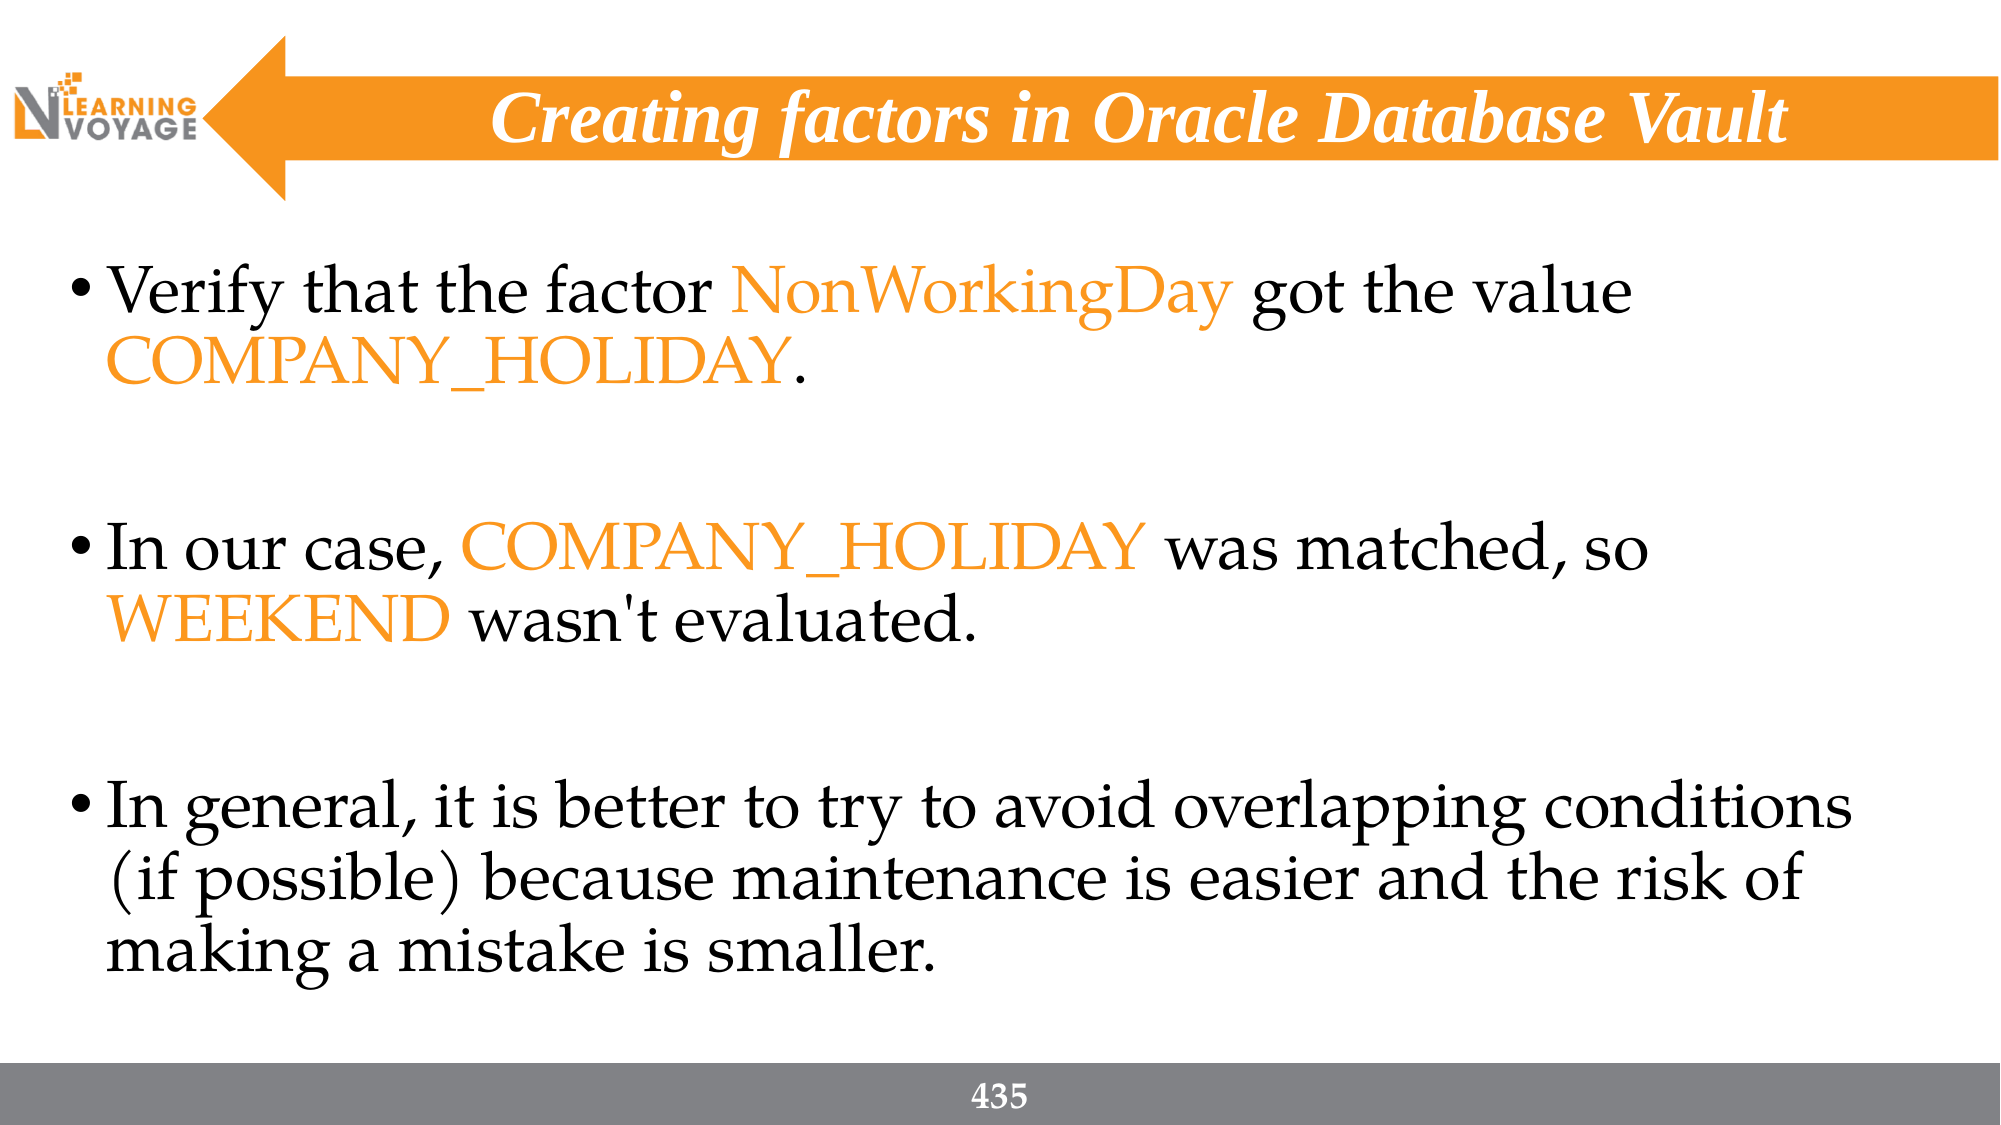

# Creating factors in Oracle Database Vault
Verify that the factor NonWorkingDay got the value COMPANY_HOLIDAY.

In our case, COMPANY_HOLIDAY was matched, so WEEKEND wasn't evaluated.

In general, it is better to try to avoid overlapping conditions (if possible) because maintenance is easier and the risk of making a mistake is smaller.

435